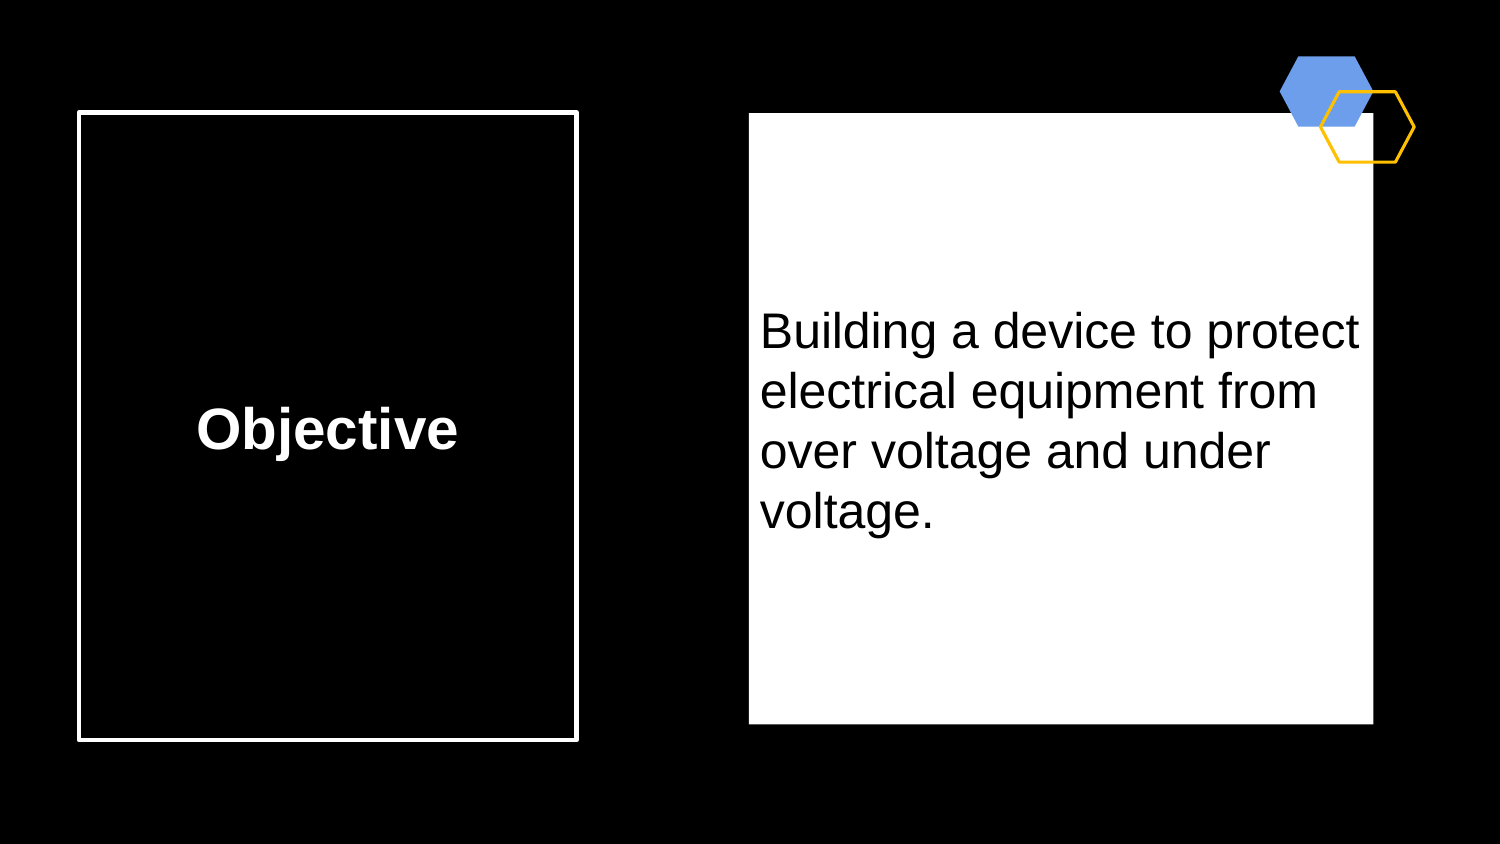

Objective

Building a device to protect electrical equipment from over voltage and under voltage.